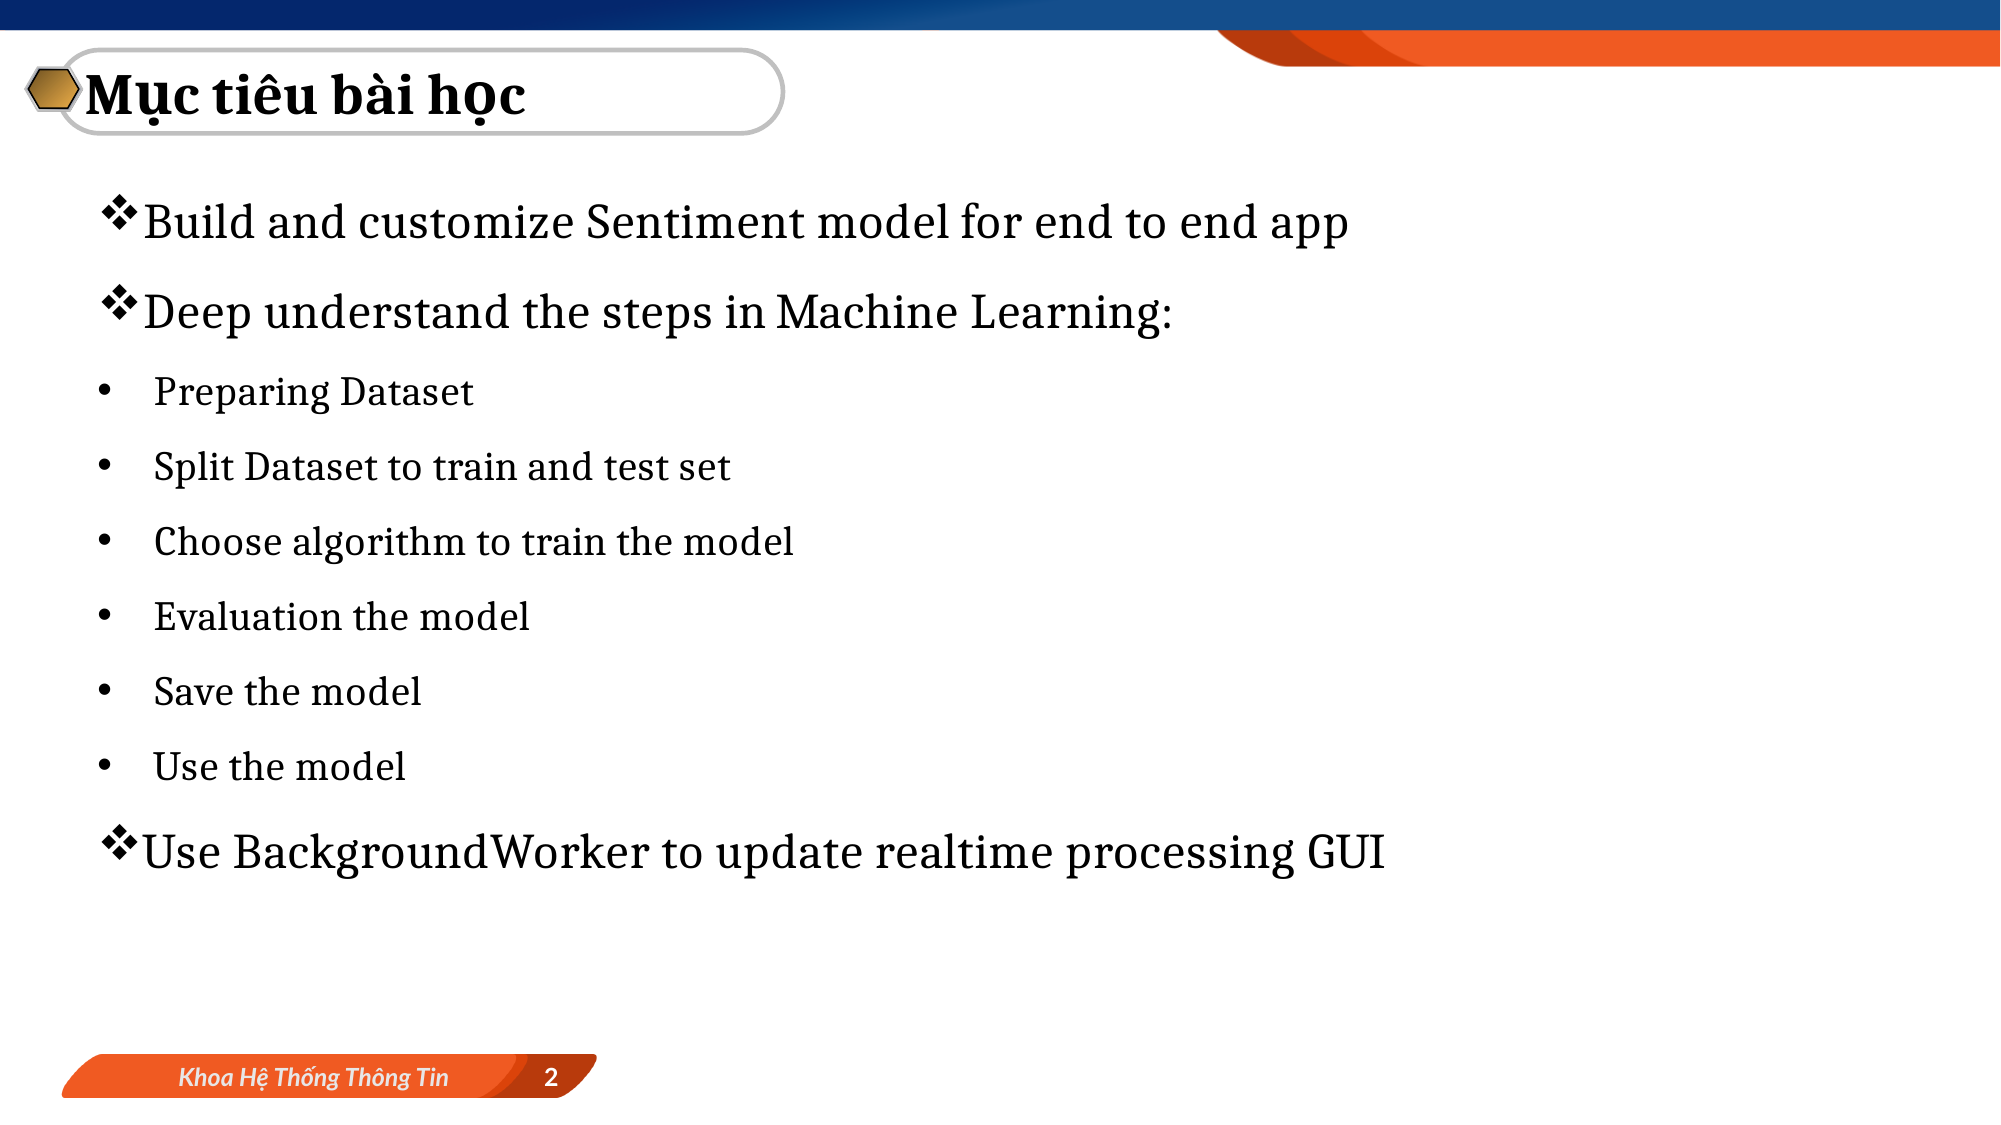

Mục tiêu bài học

Build and customize Sentiment model for end to end app
Deep understand the steps in Machine Learning:
Preparing Dataset
Split Dataset to train and test set
Choose algorithm to train the model
Evaluation the model
Save the model
Use the model
Use BackgroundWorker to update realtime processing GUI

2
Khoa Hệ Thống Thông Tin